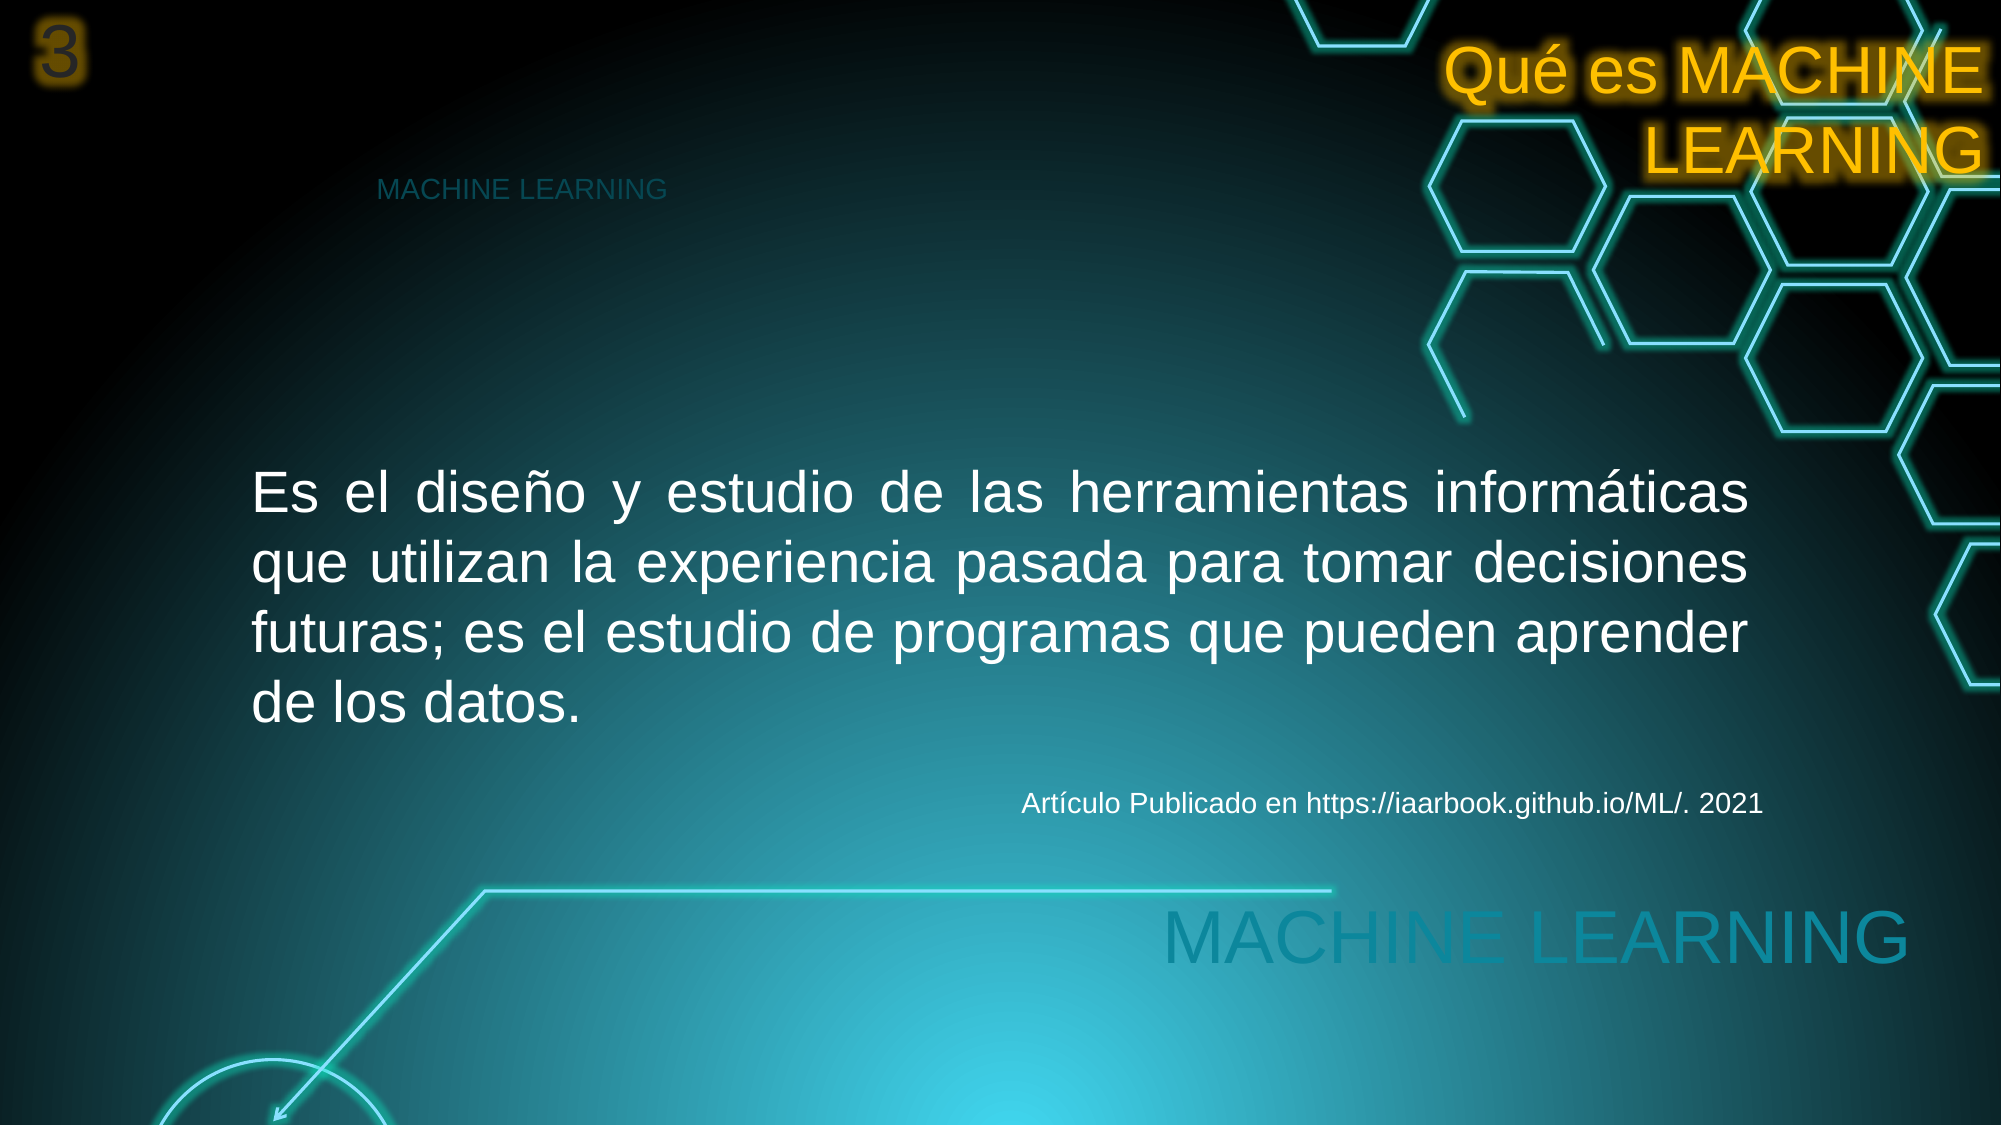

3
Qué es MACHINE LEARNING

MACHINE LEARNING

Es el diseño y estudio de las herramientas informáticas que utilizan la experiencia pasada para tomar decisiones futuras; es el estudio de programas que pueden aprender de los datos.

Artículo Publicado en https://iaarbook.github.io/ML/. 2021

MACHINE LEARNING